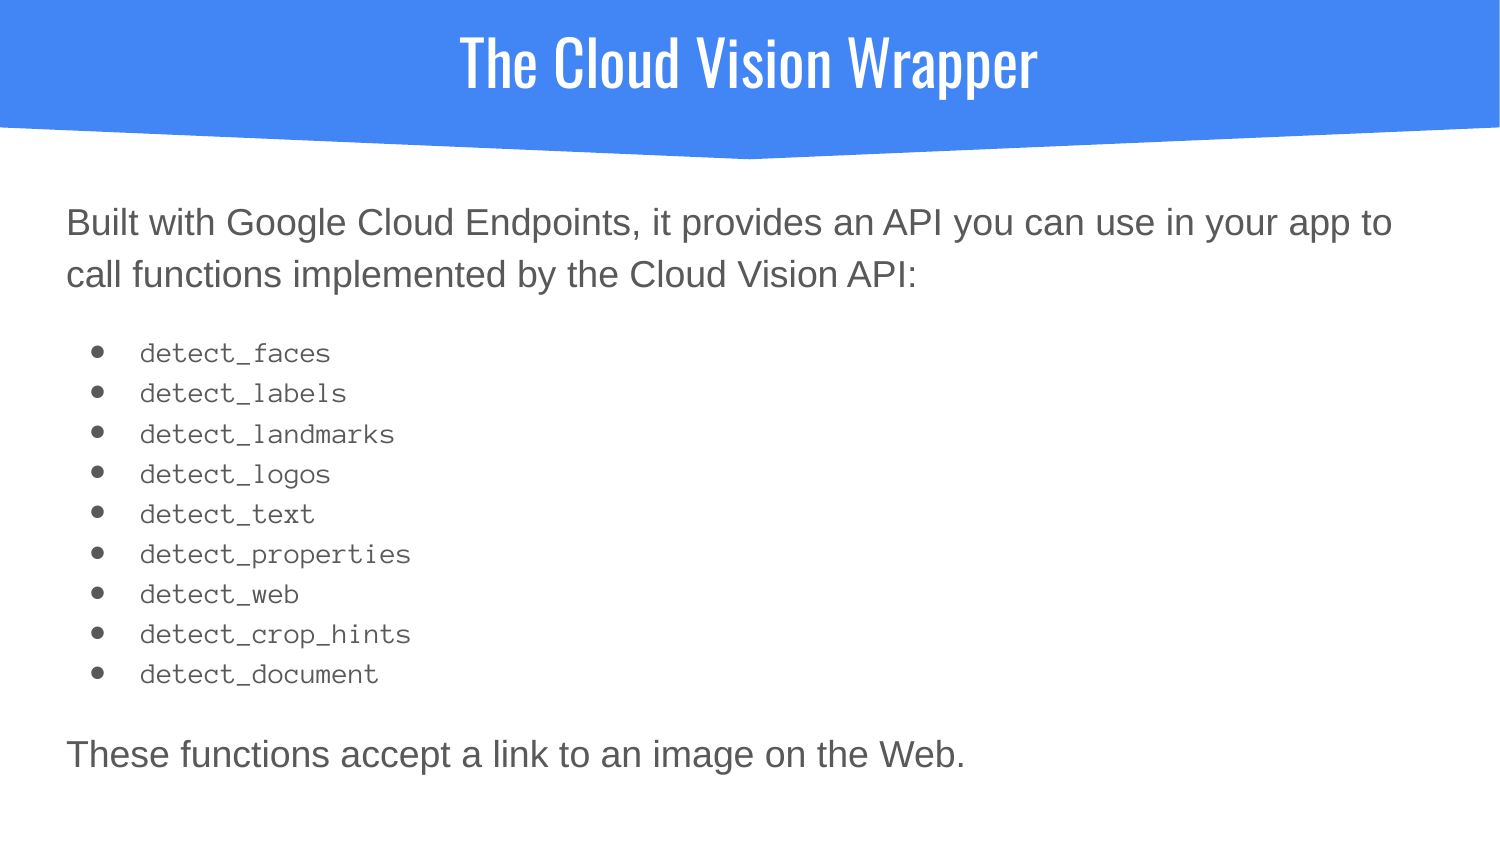

The Cloud Vision Wrapper
Built with Google Cloud Endpoints, it provides an API you can use in your app to call functions implemented by the Cloud Vision API:
detect_faces
detect_labels
detect_landmarks
detect_logos
detect_text
detect_properties
detect_web
detect_crop_hints
detect_document
These functions accept a link to an image on the Web.